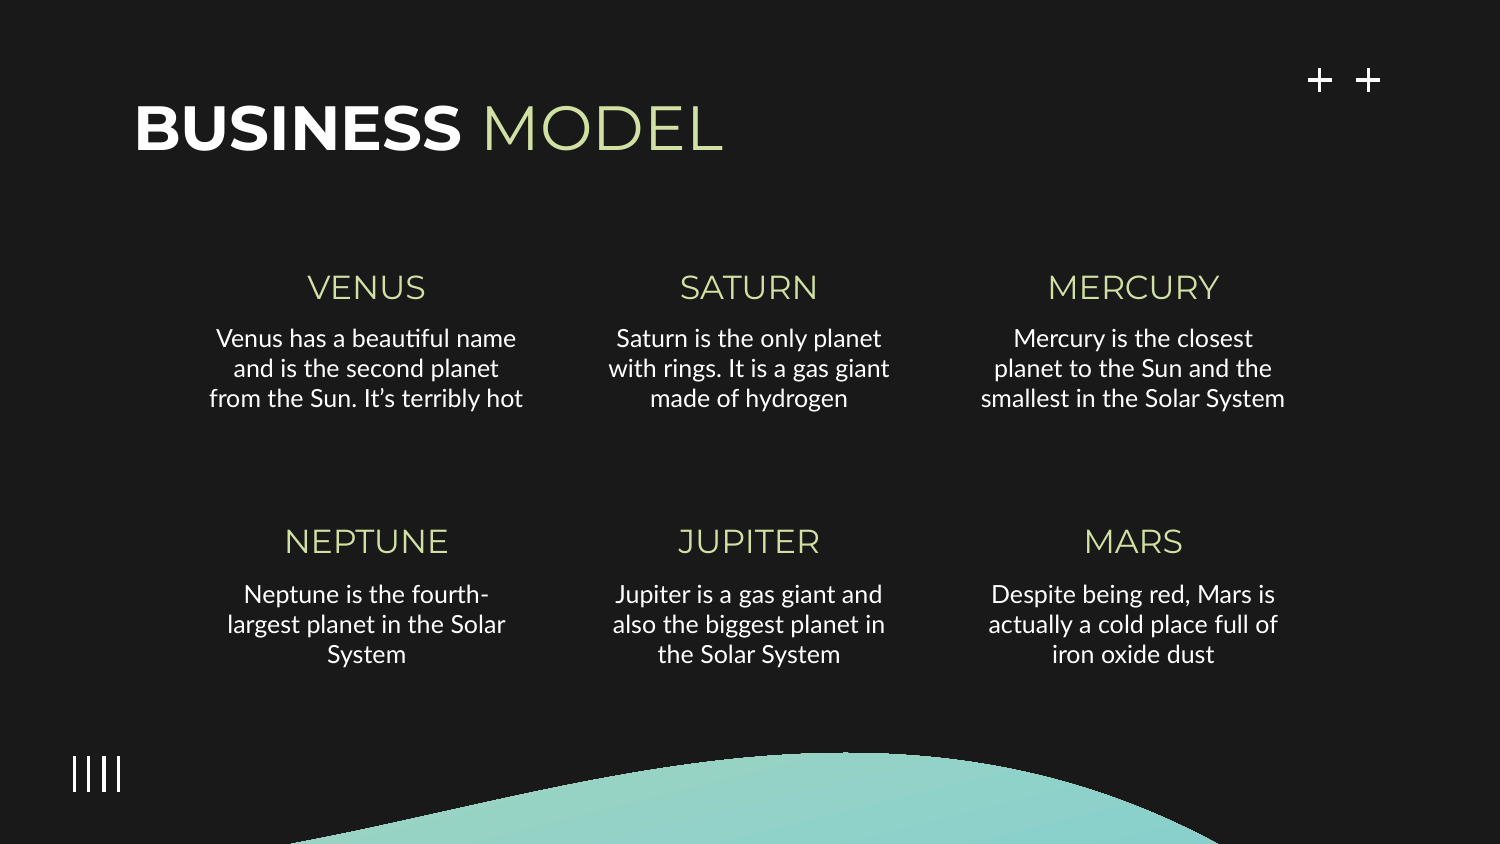

# BUSINESS MODEL
VENUS
SATURN
MERCURY
Saturn is the only planet with rings. It is a gas giant made of hydrogen
Mercury is the closest planet to the Sun and the smallest in the Solar System
Venus has a beautiful name and is the second planet from the Sun. It’s terribly hot
JUPITER
MARS
NEPTUNE
Neptune is the fourth-largest planet in the Solar System
Jupiter is a gas giant and also the biggest planet in the Solar System
Despite being red, Mars is actually a cold place full of iron oxide dust